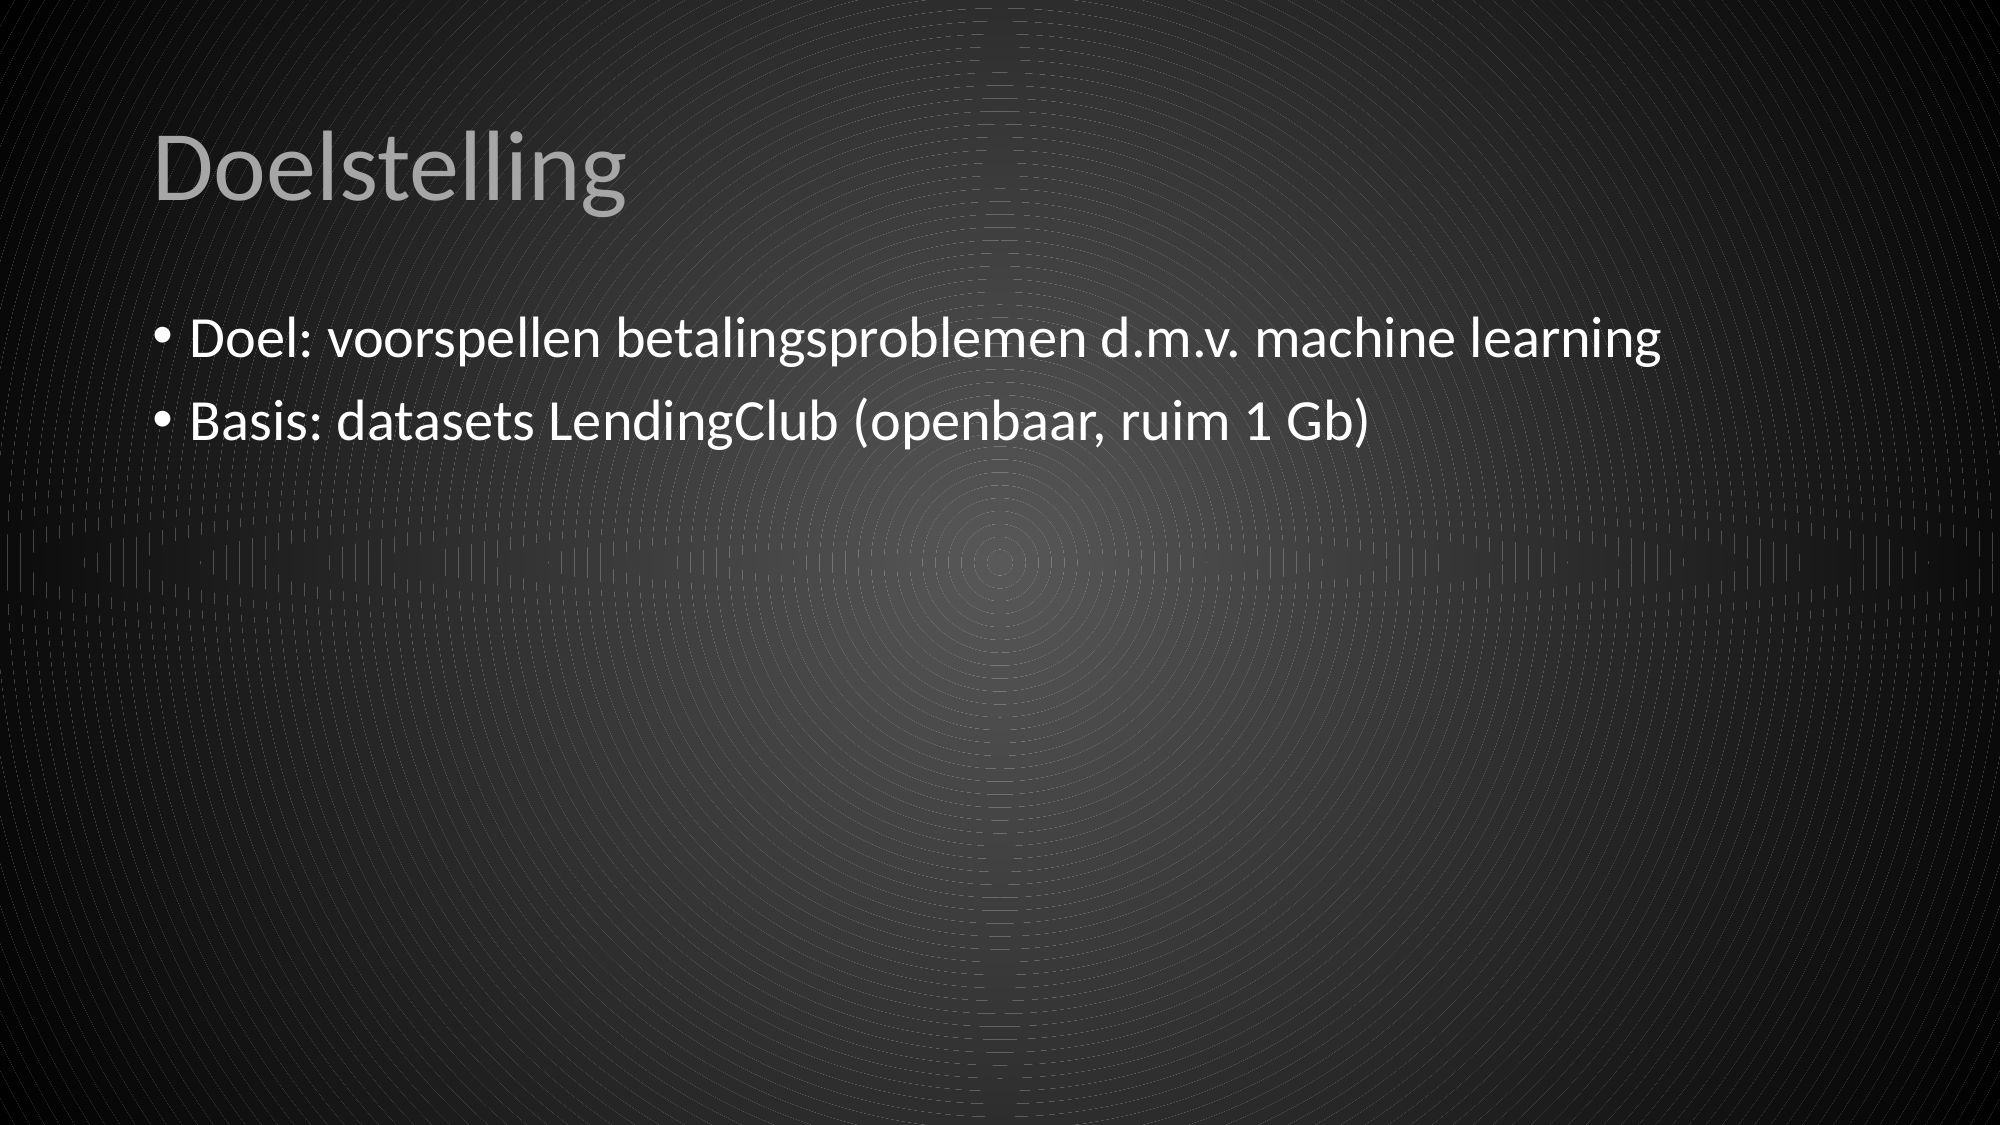

# Doelstelling
Doel: voorspellen betalingsproblemen d.m.v. machine learning
Basis: datasets LendingClub (openbaar, ruim 1 Gb)